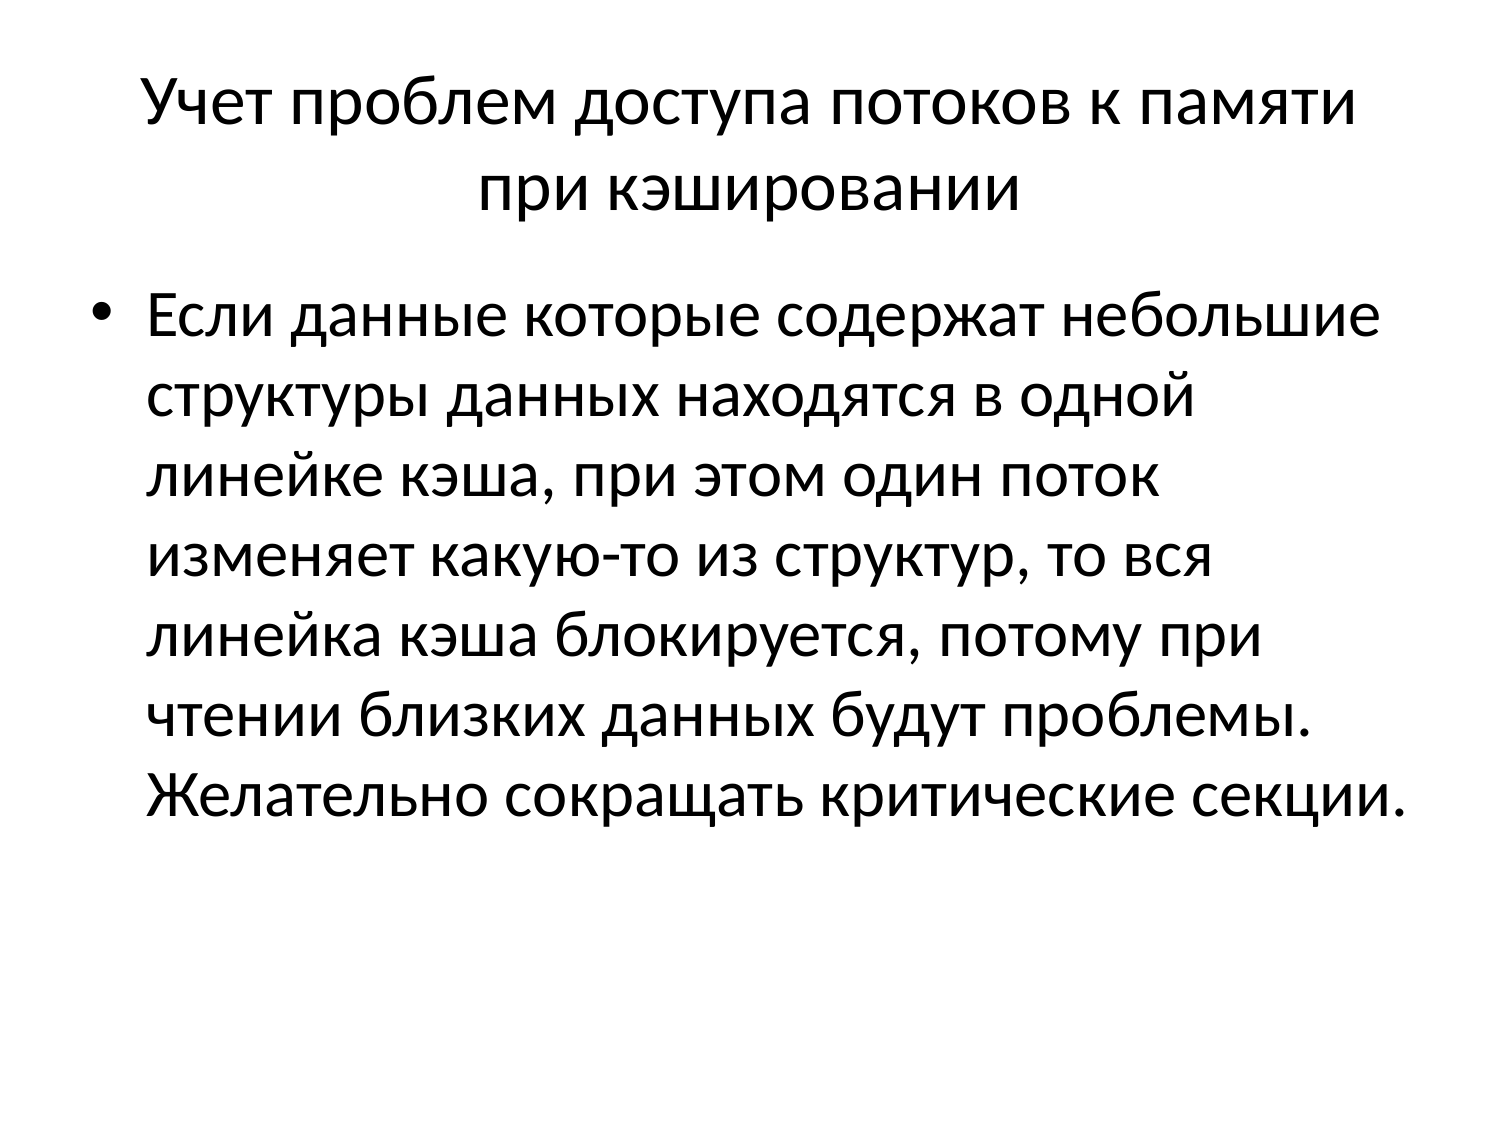

# Учет проблем доступа потоков к памяти при кэшировании
Если данные которые содержат небольшие структуры данных находятся в одной линейке кэша, при этом один поток изменяет какую-то из структур, то вся линейка кэша блокируется, потому при чтении близких данных будут проблемы. Желательно сокращать критические секции.